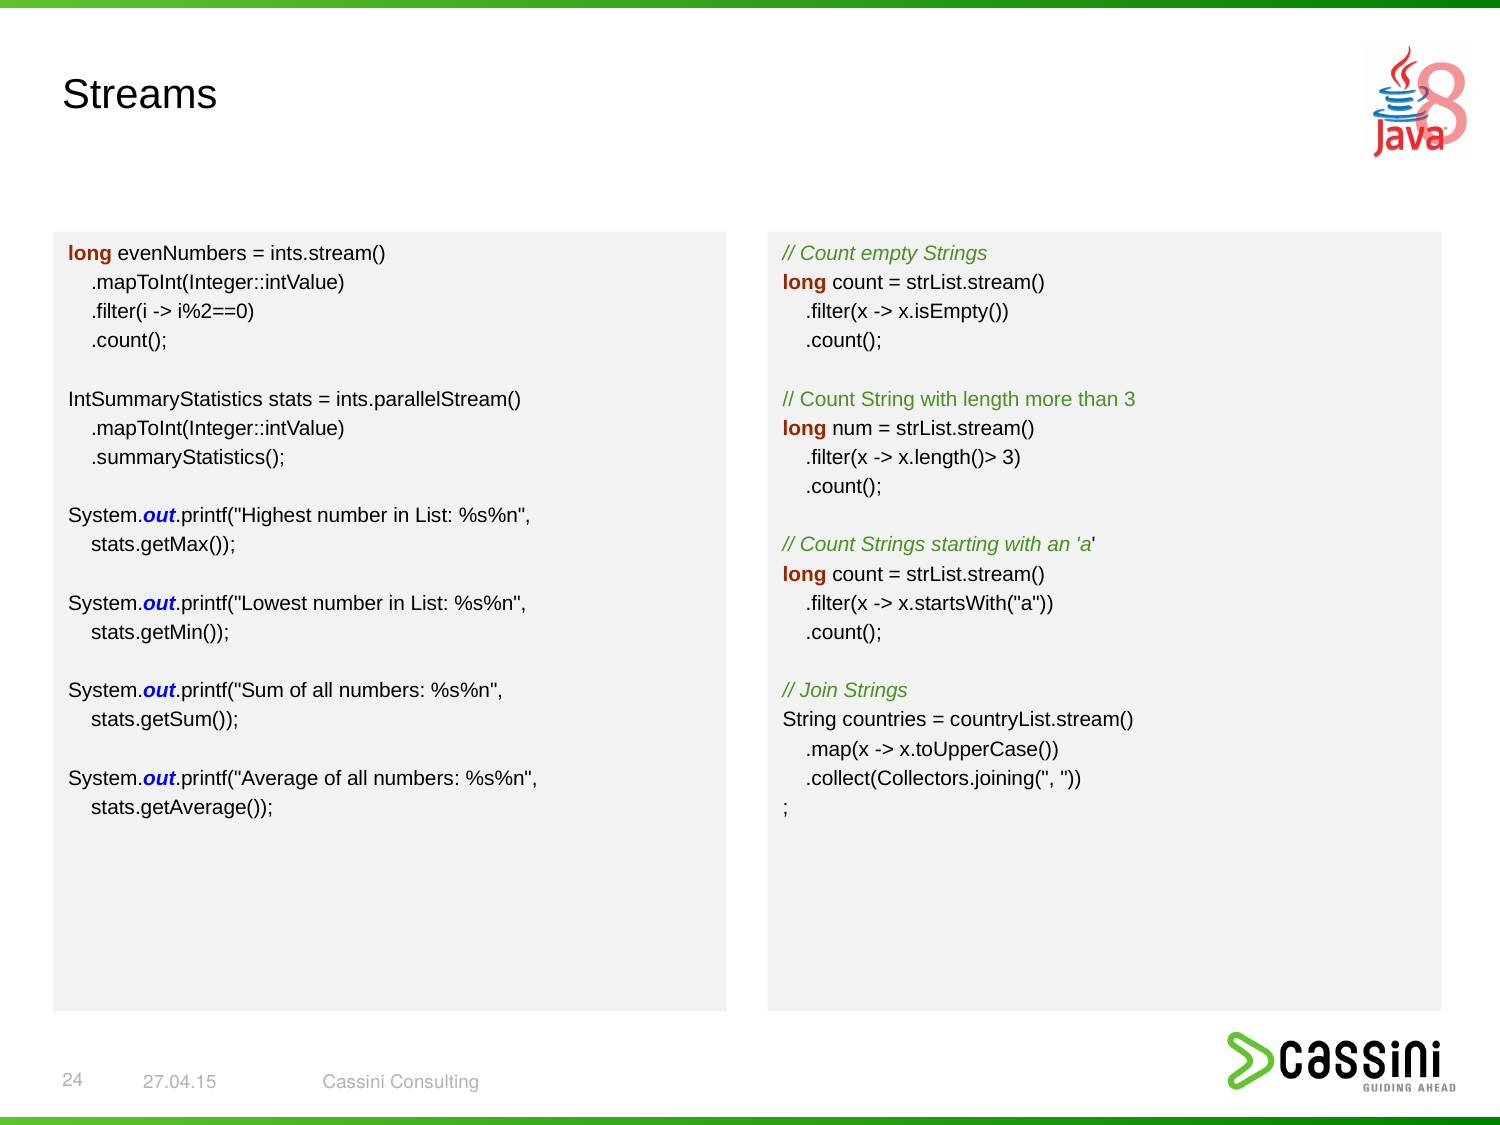

# Streams
long evenNumbers = ints.stream()
    .mapToInt(Integer::intValue)
    .filter(i -> i%2==0)
    .count();

IntSummaryStatistics stats = ints.parallelStream()
    .mapToInt(Integer::intValue)
    .summaryStatistics();

System.out.printf("Highest number in List: %s%n",
    stats.getMax());

System.out.printf("Lowest number in List: %s%n",
    stats.getMin());

System.out.printf("Sum of all numbers: %s%n",
    stats.getSum());

System.out.printf("Average of all numbers: %s%n",
    stats.getAverage());
// Count empty Strings
long count = strList.stream()
    .filter(x -> x.isEmpty())
    .count();

// Count String with length more than 3
long num = strList.stream()
    .filter(x -> x.length()> 3)
    .count();

// Count Strings starting with an 'a'
long count = strList.stream()
    .filter(x -> x.startsWith("a"))
    .count();

// Join Strings
String countries = countryList.stream()
    .map(x -> x.toUpperCase())
    .collect(Collectors.joining(", "))
;
24
27.04.15
Cassini Consulting